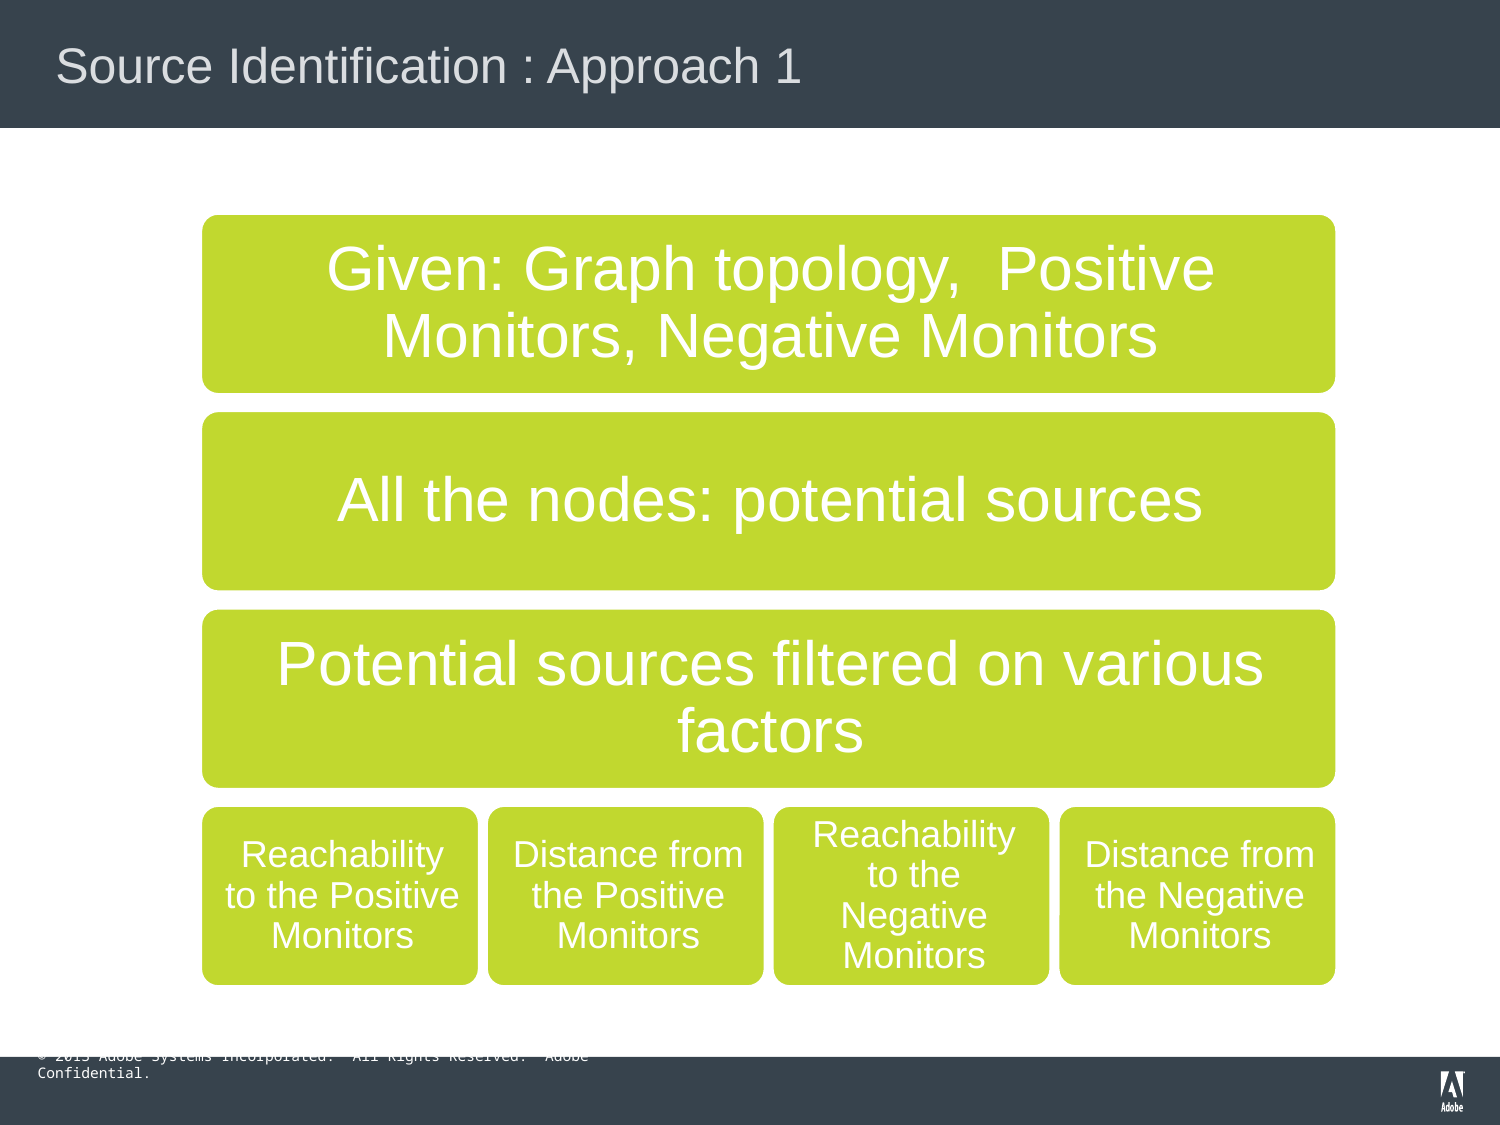

# Source Identification : Approach 1
Given: Graph topology,  Positive Monitors, Negative Monitors
All the nodes: potential sources
Potential sources filtered on various factors
Reachability to the Positive Monitors
Distance from the Positive Monitors
Reachability to the Negative Monitors
Distance from the Negative Monitors